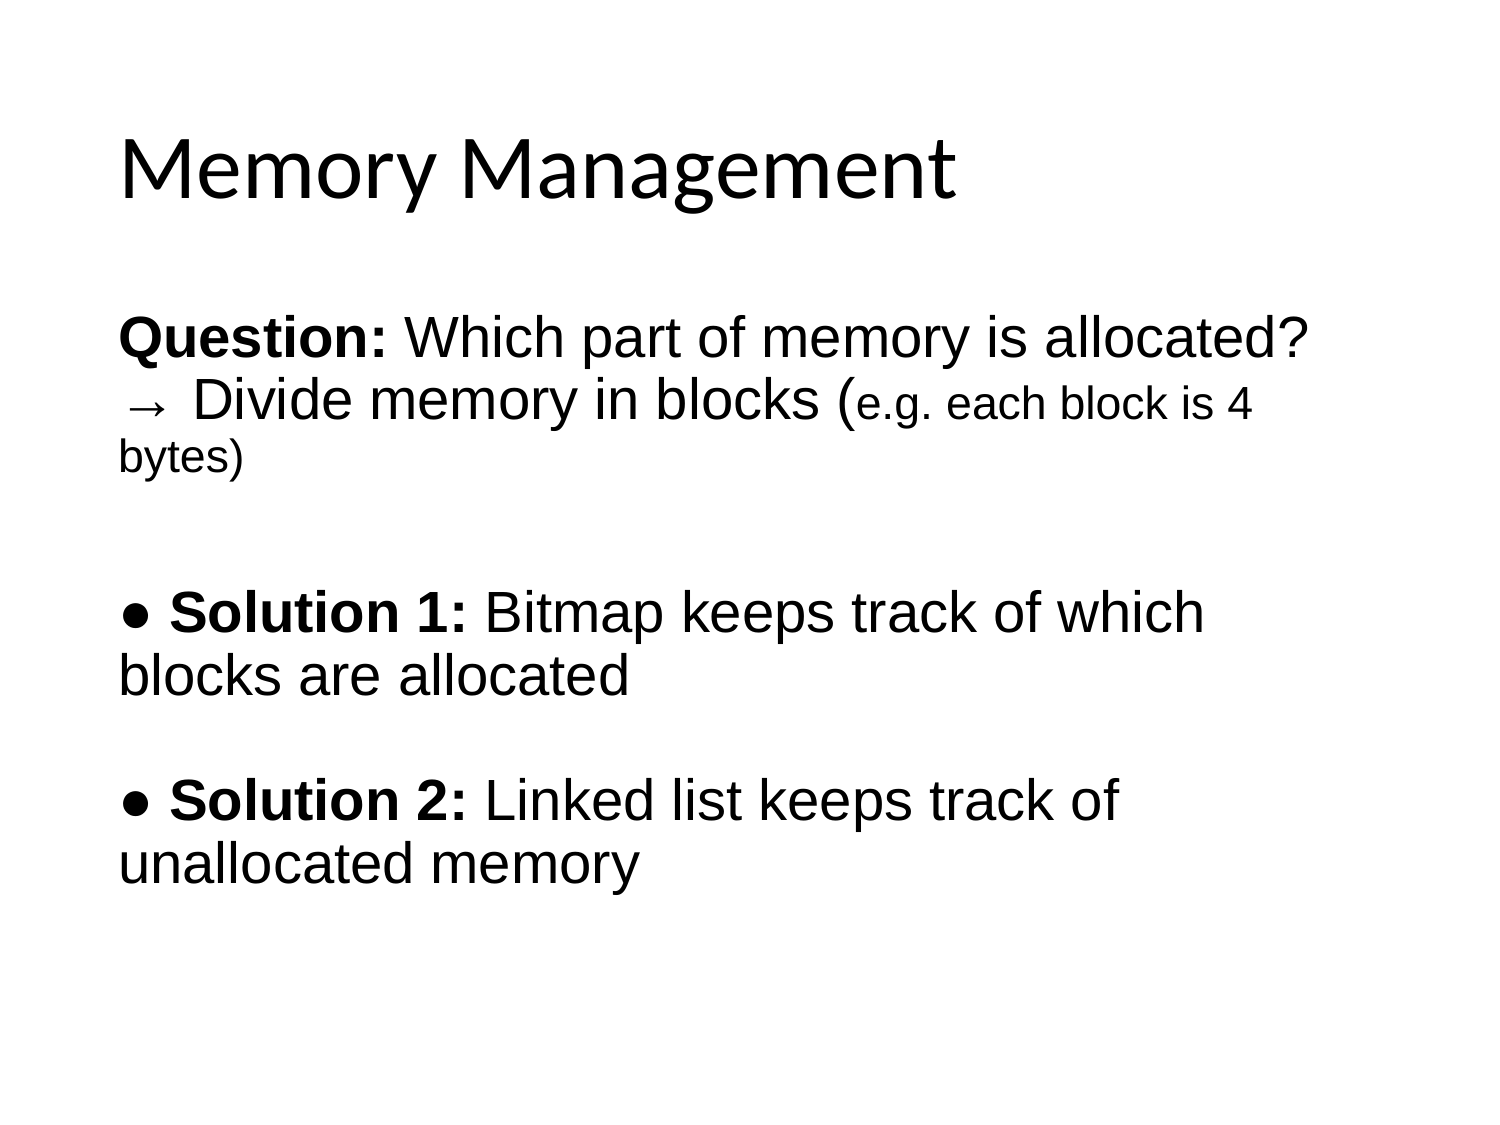

# Memory Management
Question: Which part of memory is allocated?
→ Divide memory in blocks (e.g. each block is 4 bytes)

● Solution 1: Bitmap keeps track of which blocks are allocated

● Solution 2: Linked list keeps track of unallocated memory